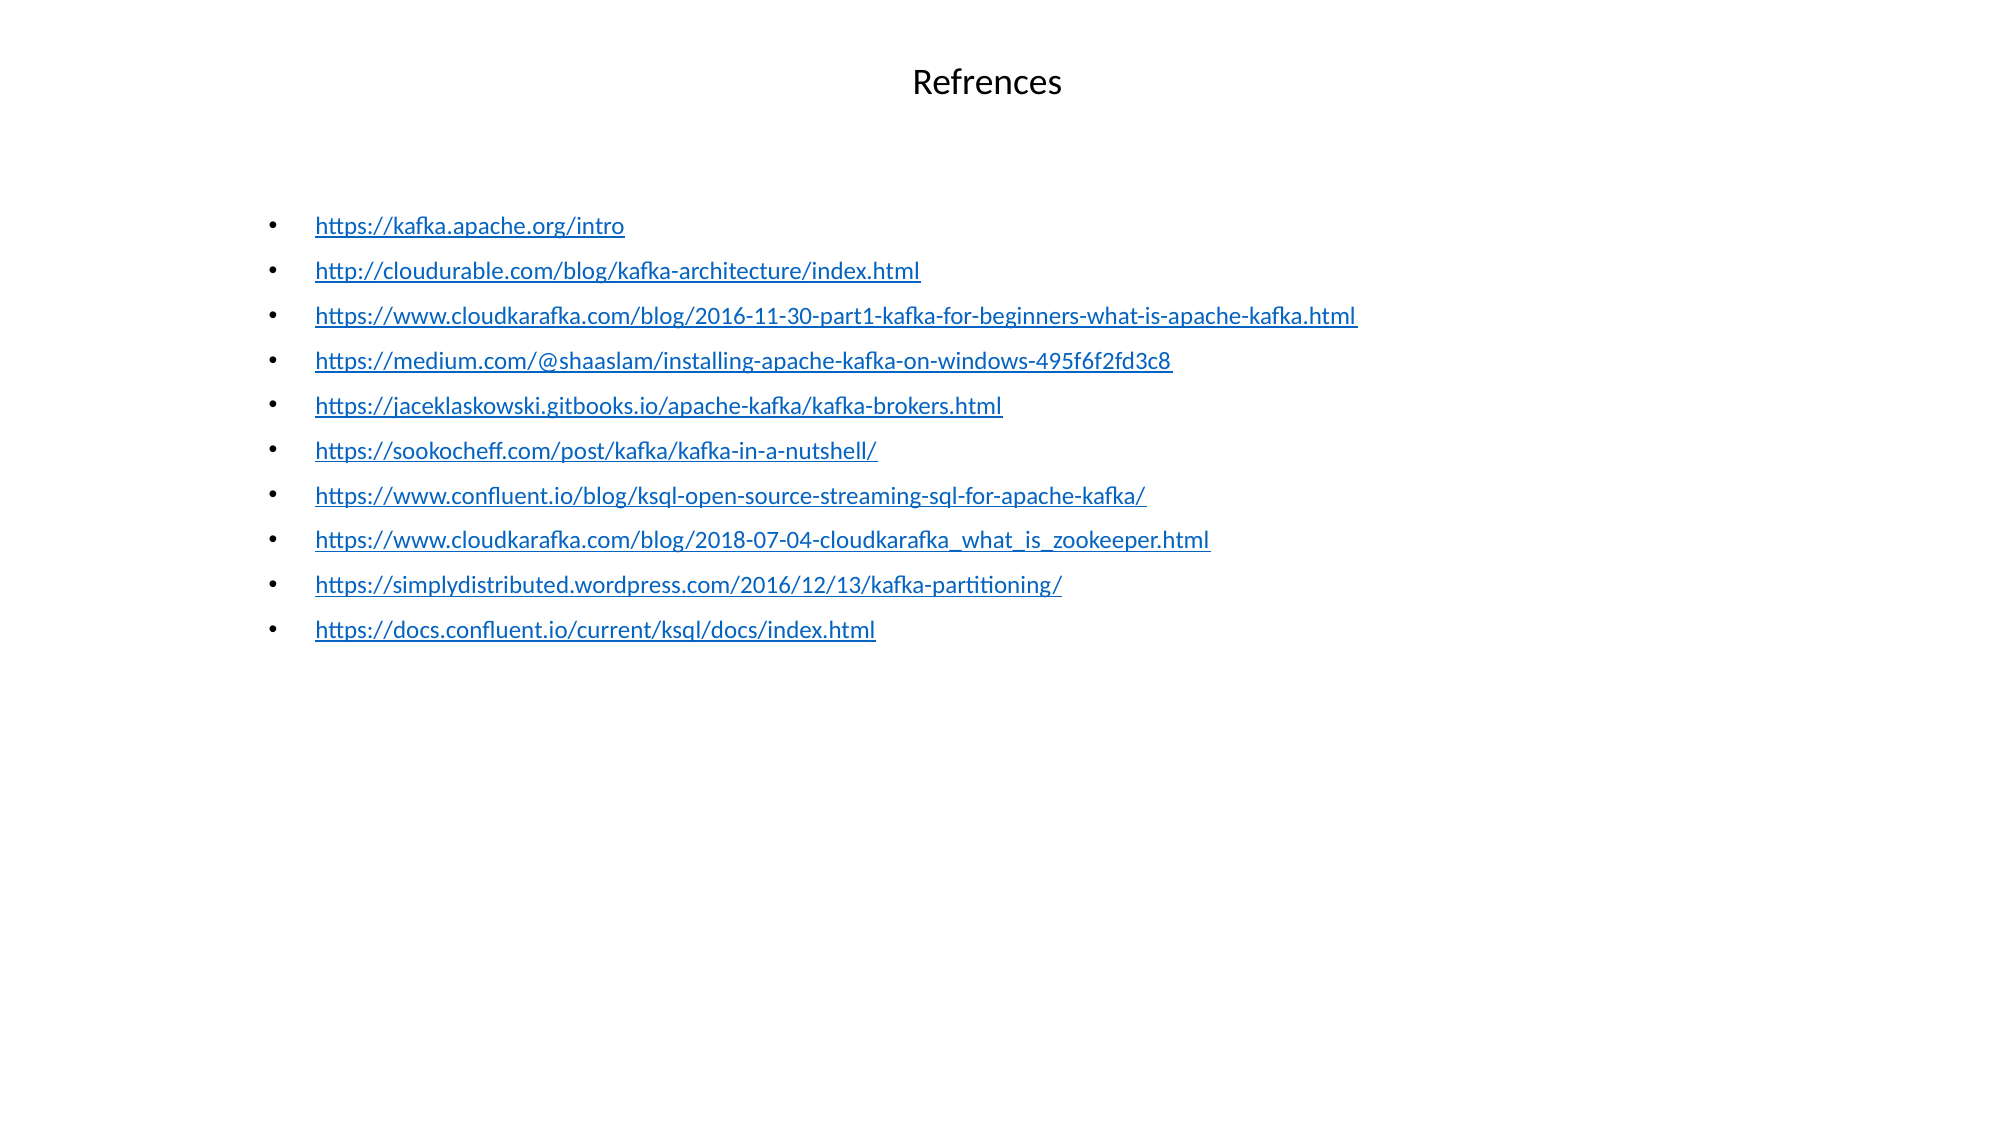

Refrences
https://kafka.apache.org/intro
http://cloudurable.com/blog/kafka-architecture/index.html
https://www.cloudkarafka.com/blog/2016-11-30-part1-kafka-for-beginners-what-is-apache-kafka.html
https://medium.com/@shaaslam/installing-apache-kafka-on-windows-495f6f2fd3c8
https://jaceklaskowski.gitbooks.io/apache-kafka/kafka-brokers.html
https://sookocheff.com/post/kafka/kafka-in-a-nutshell/
https://www.confluent.io/blog/ksql-open-source-streaming-sql-for-apache-kafka/
https://www.cloudkarafka.com/blog/2018-07-04-cloudkarafka_what_is_zookeeper.html
https://simplydistributed.wordpress.com/2016/12/13/kafka-partitioning/
https://docs.confluent.io/current/ksql/docs/index.html